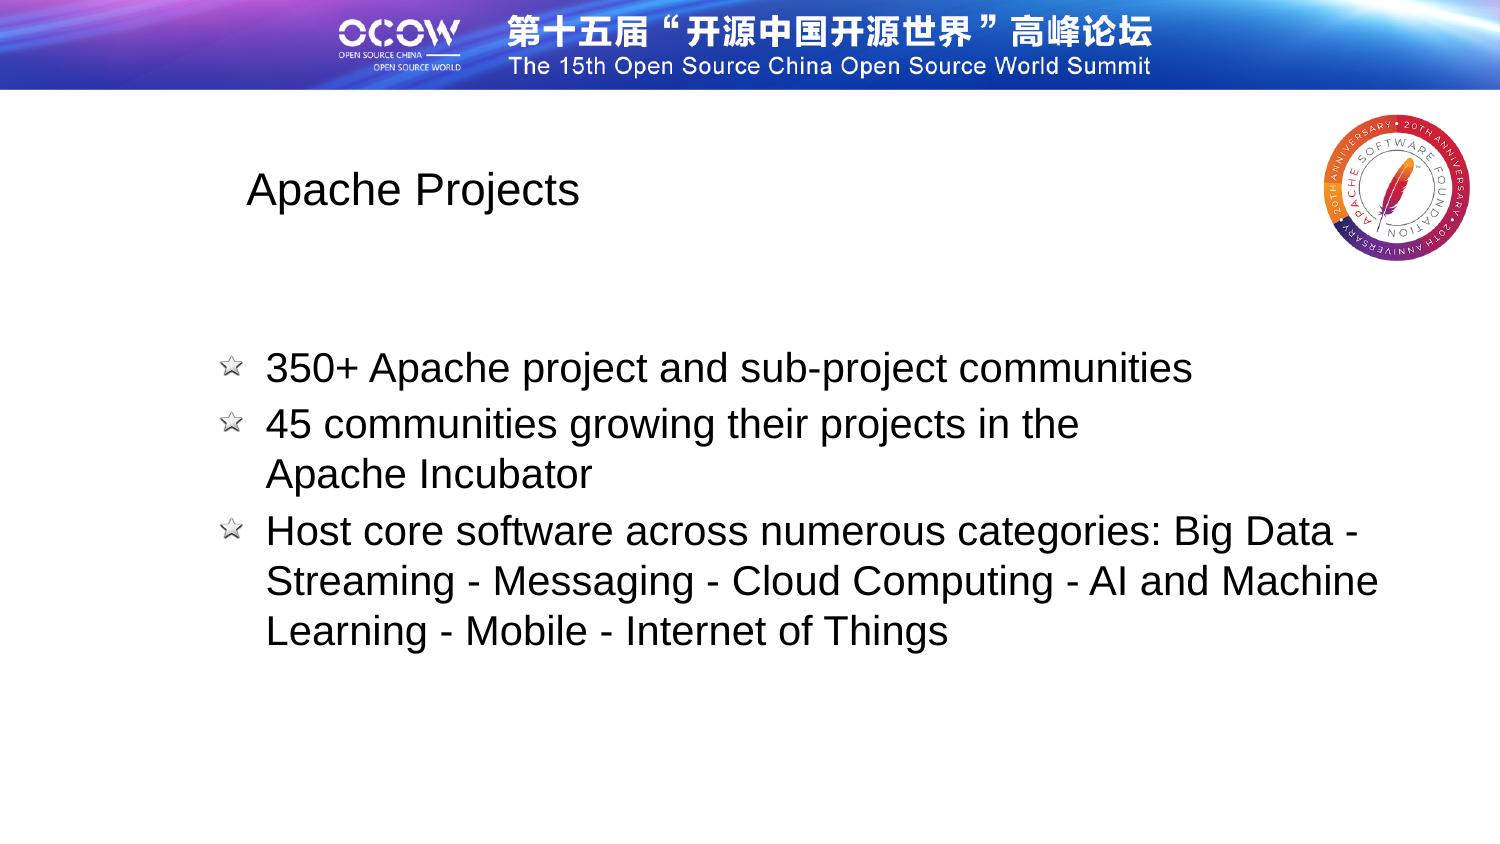

Apache Projects
350+ Apache project and sub-project communities
45 communities growing their projects in the
Apache Incubator
Host core software across numerous categories: Big Data - Streaming - Messaging - Cloud Computing - AI and Machine Learning - Mobile - Internet of Things